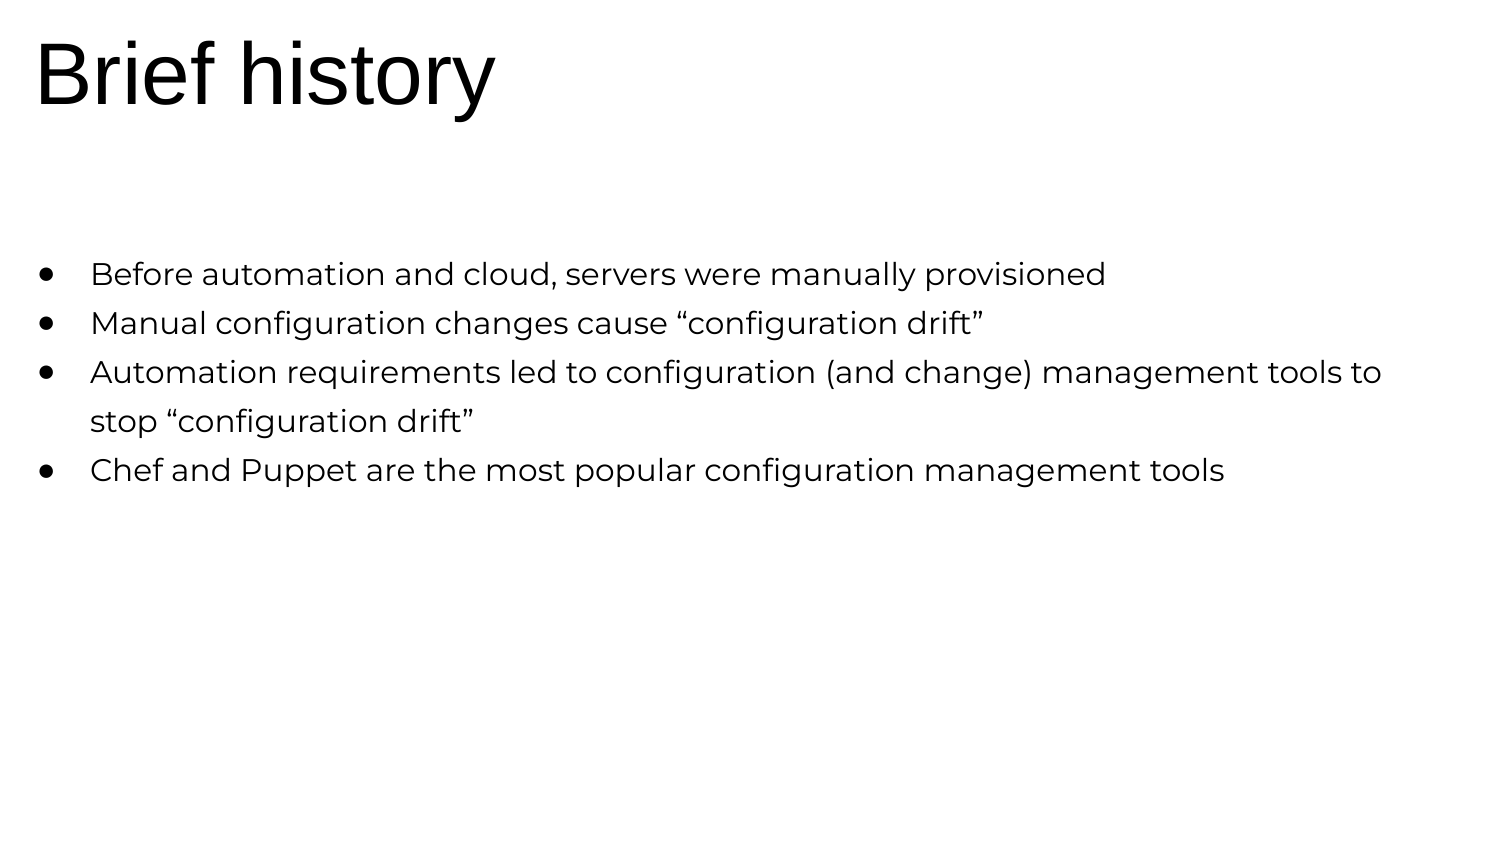

# Brief history
Before automation and cloud, servers were manually provisioned
Manual configuration changes cause “configuration drift”
Automation requirements led to configuration (and change) management tools to stop “configuration drift”
Chef and Puppet are the most popular configuration management tools